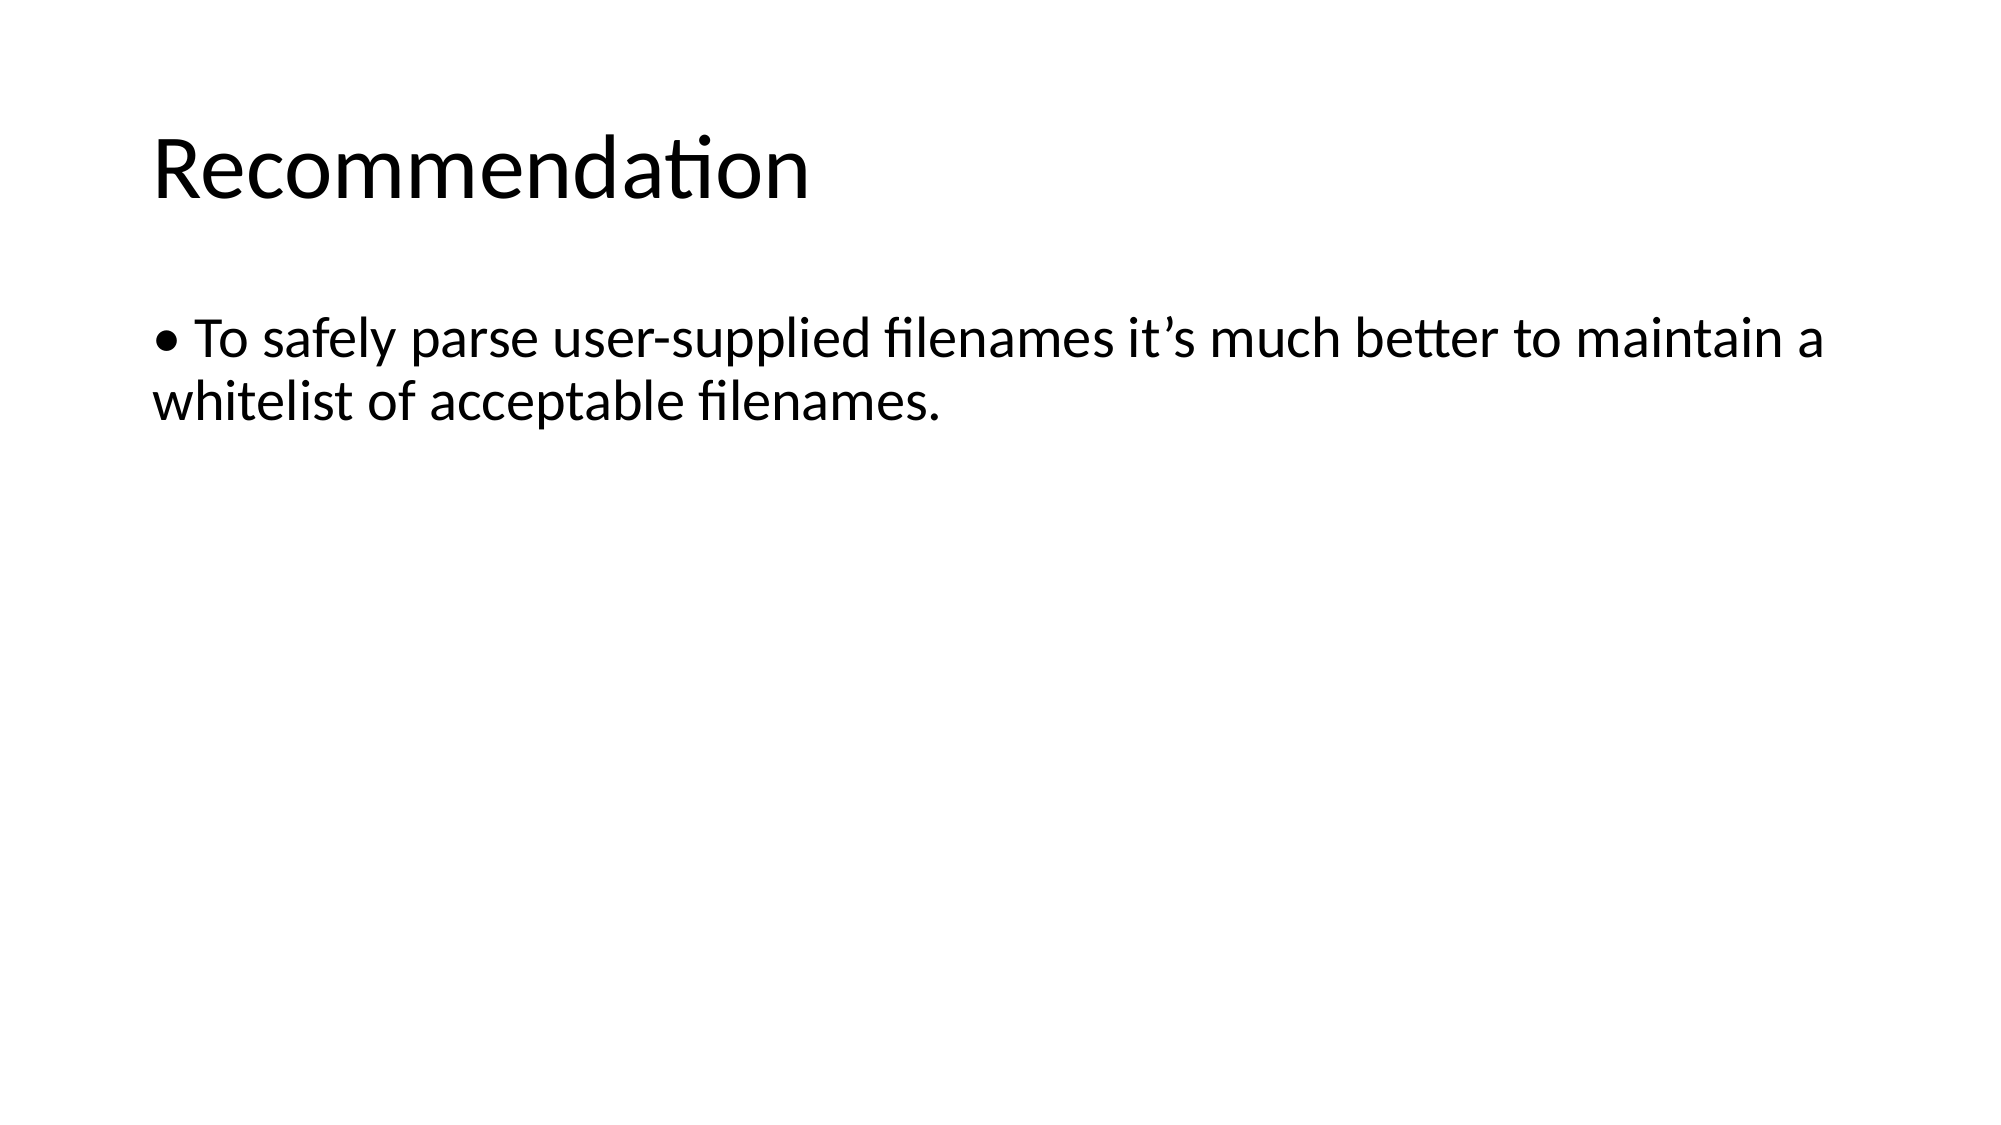

# Recommendation
• To safely parse user-supplied filenames it’s much better to maintain a whitelist of acceptable filenames.